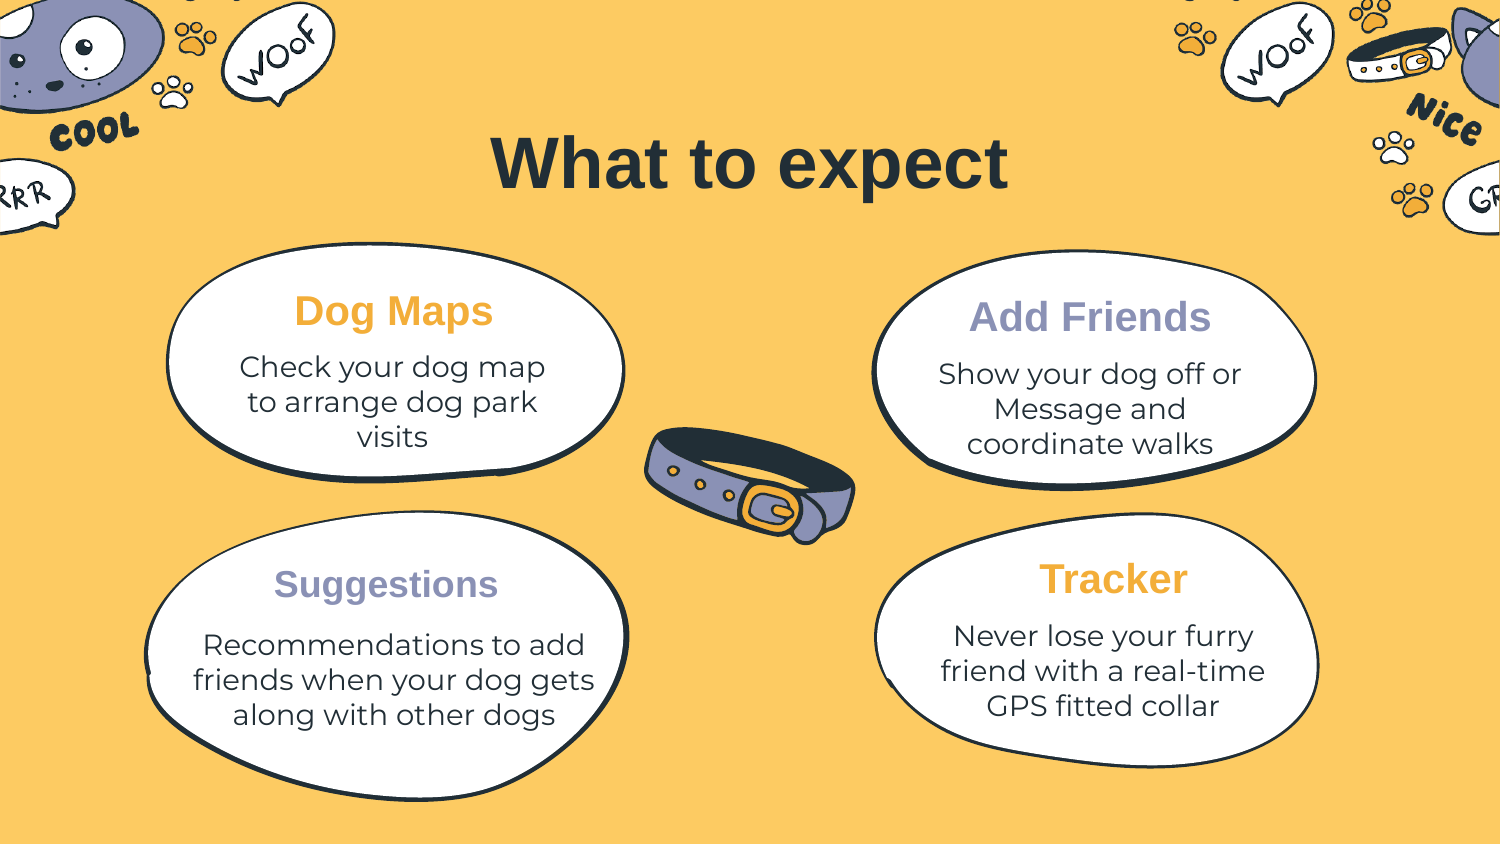

# What to expect

Dog Maps
Add Friends
Check your dog map to arrange dog park visits
Show your dog off or Message and coordinate walks

Tracker
Suggestions
Never lose your furry friend with a real-time GPS fitted collar
Recommendations to add friends when your dog gets along with other dogs